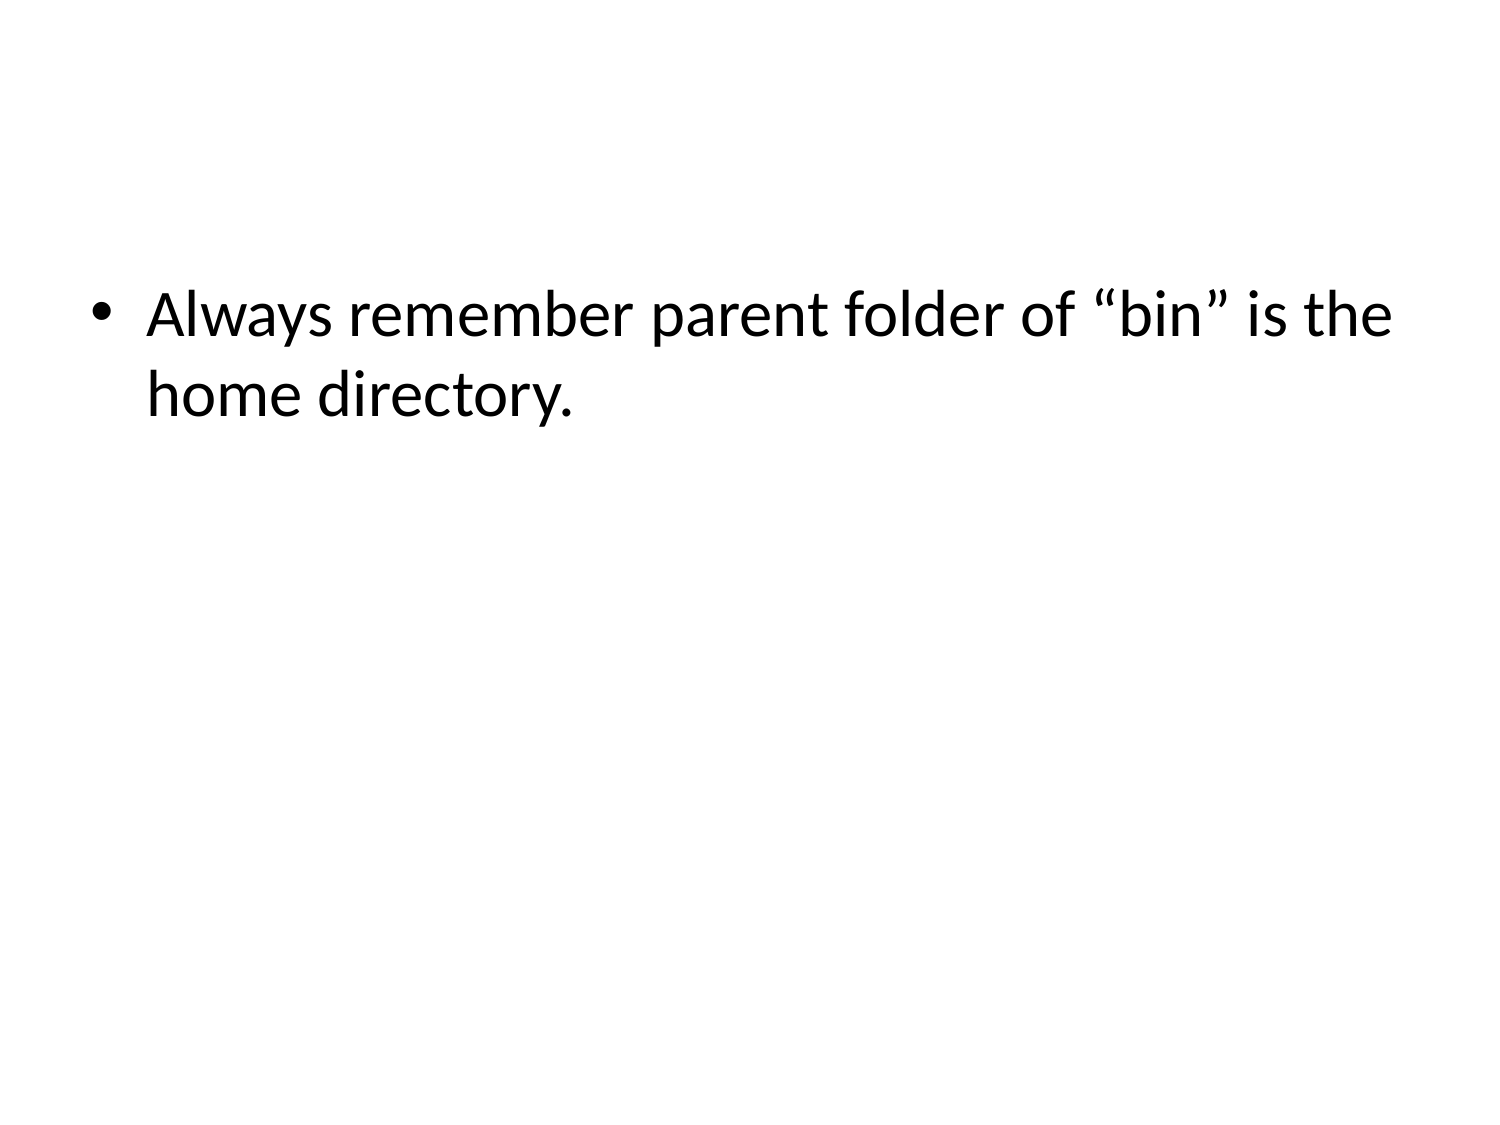

Always remember parent folder of “bin” is the home directory.